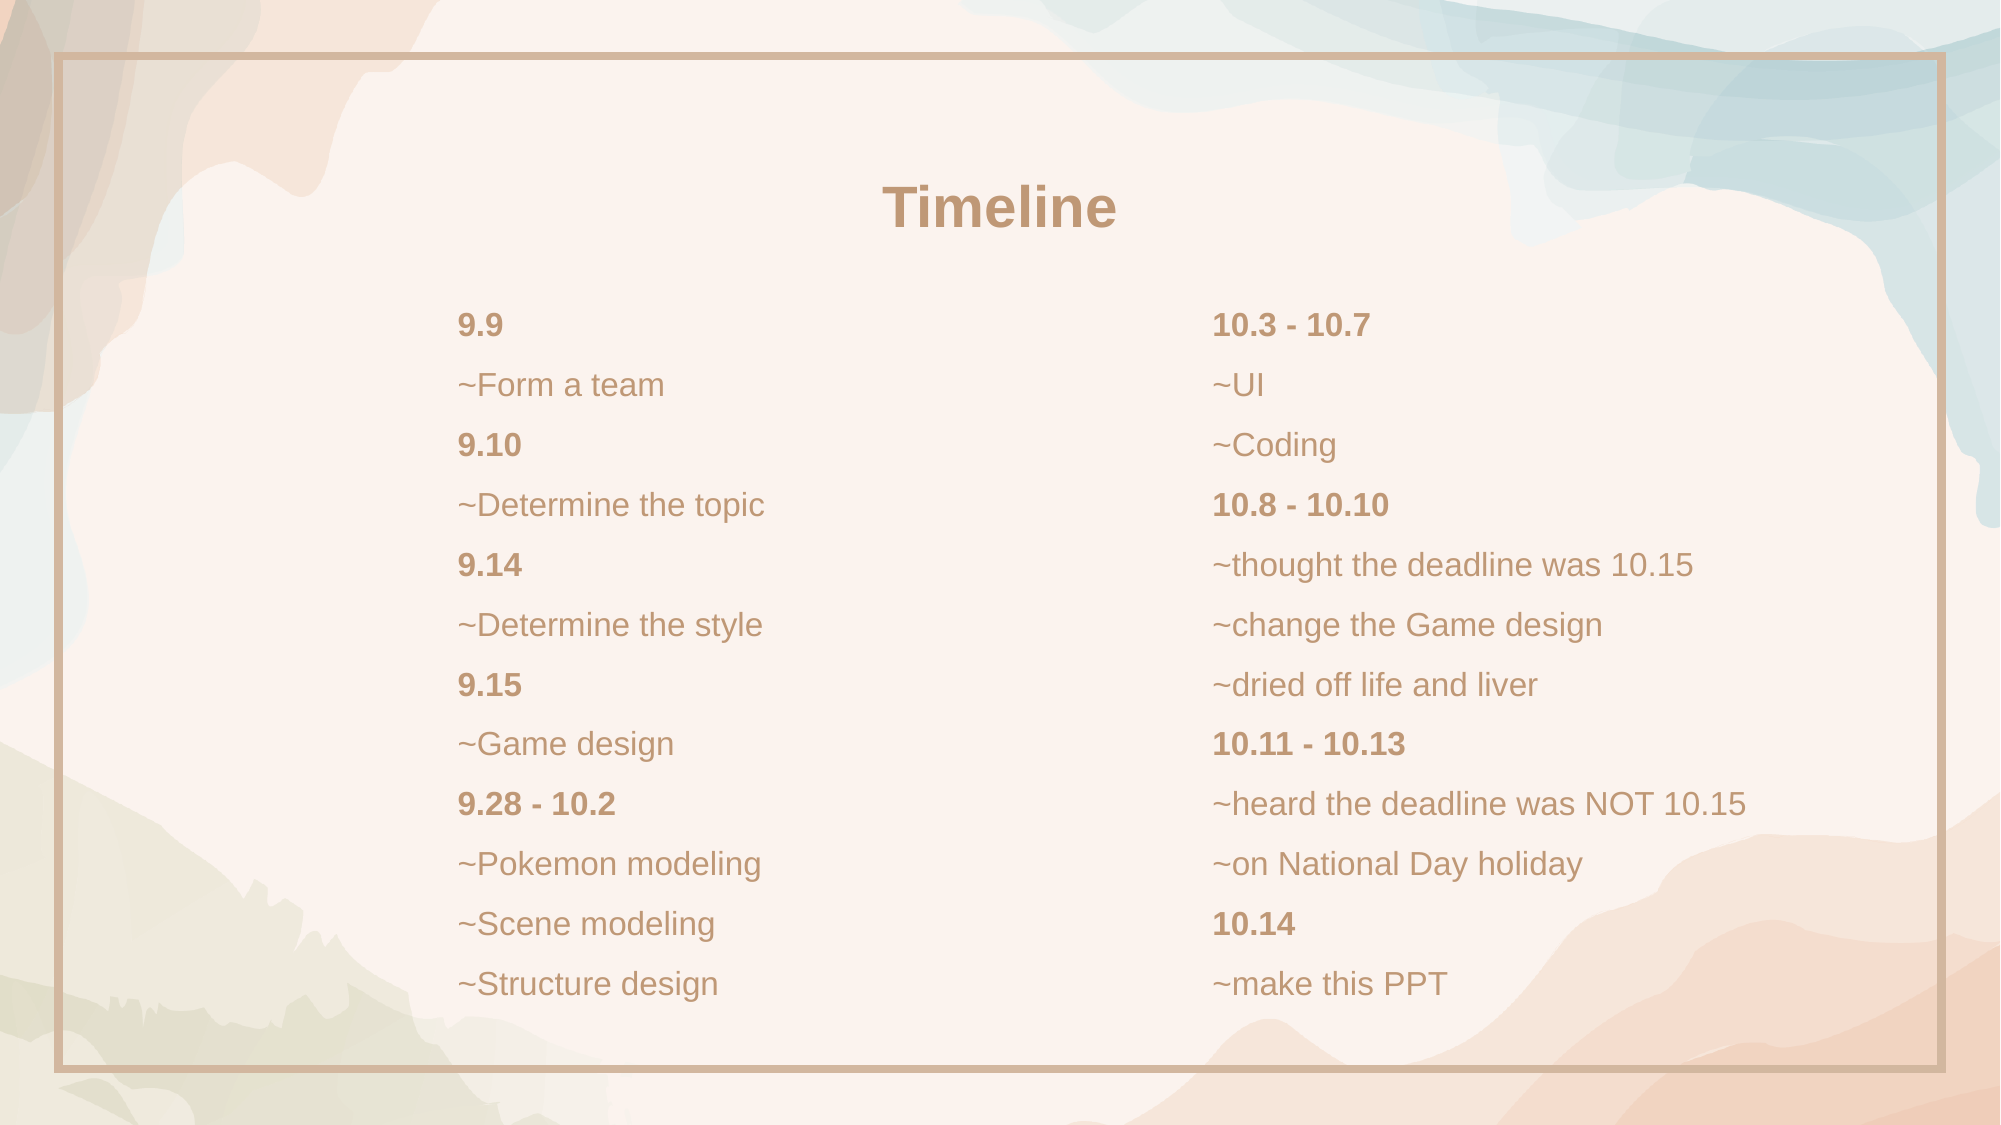

Timeline
9.9
~Form a team
9.10
~Determine the topic
9.14
~Determine the style
9.15
~Game design
9.28 - 10.2
~Pokemon modeling
~Scene modeling
~Structure design
10.3 - 10.7
~UI
~Coding
10.8 - 10.10
~thought the deadline was 10.15
~change the Game design
~dried off life and liver
10.11 - 10.13
~heard the deadline was NOT 10.15
~on National Day holiday
10.14
~make this PPT